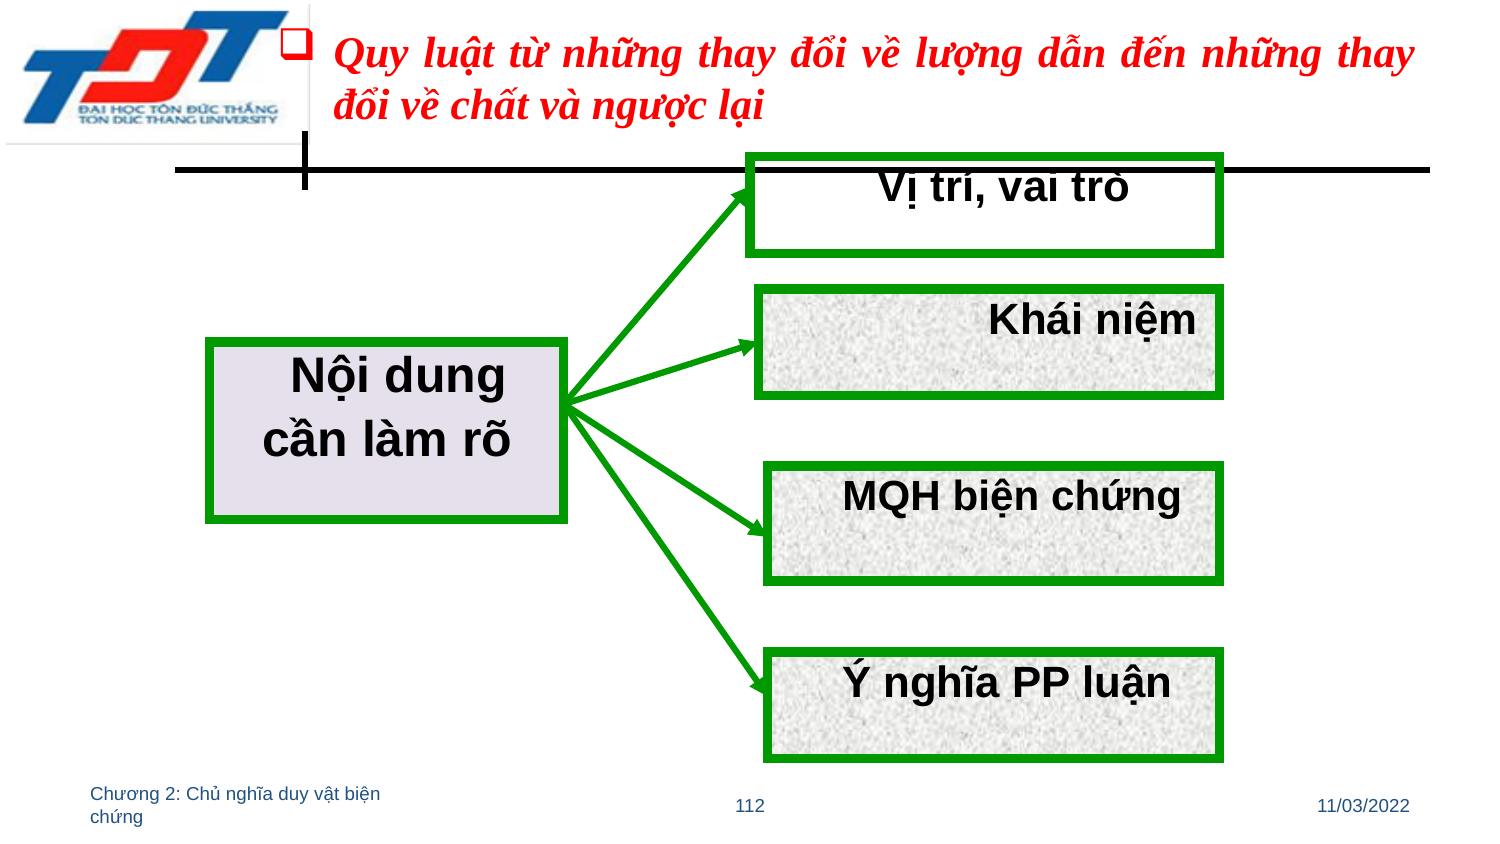

Quy luật từ những thay đổi về lượng dẫn đến những thay đổi về chất và ngược lại
Vị trí, vai trò

	  Khái niệm

Nội dung
cần làm rõ

MQH biện chứng
Ý nghĩa PP luận
Chương 2: Chủ nghĩa duy vật biện chứng
112
11/03/2022